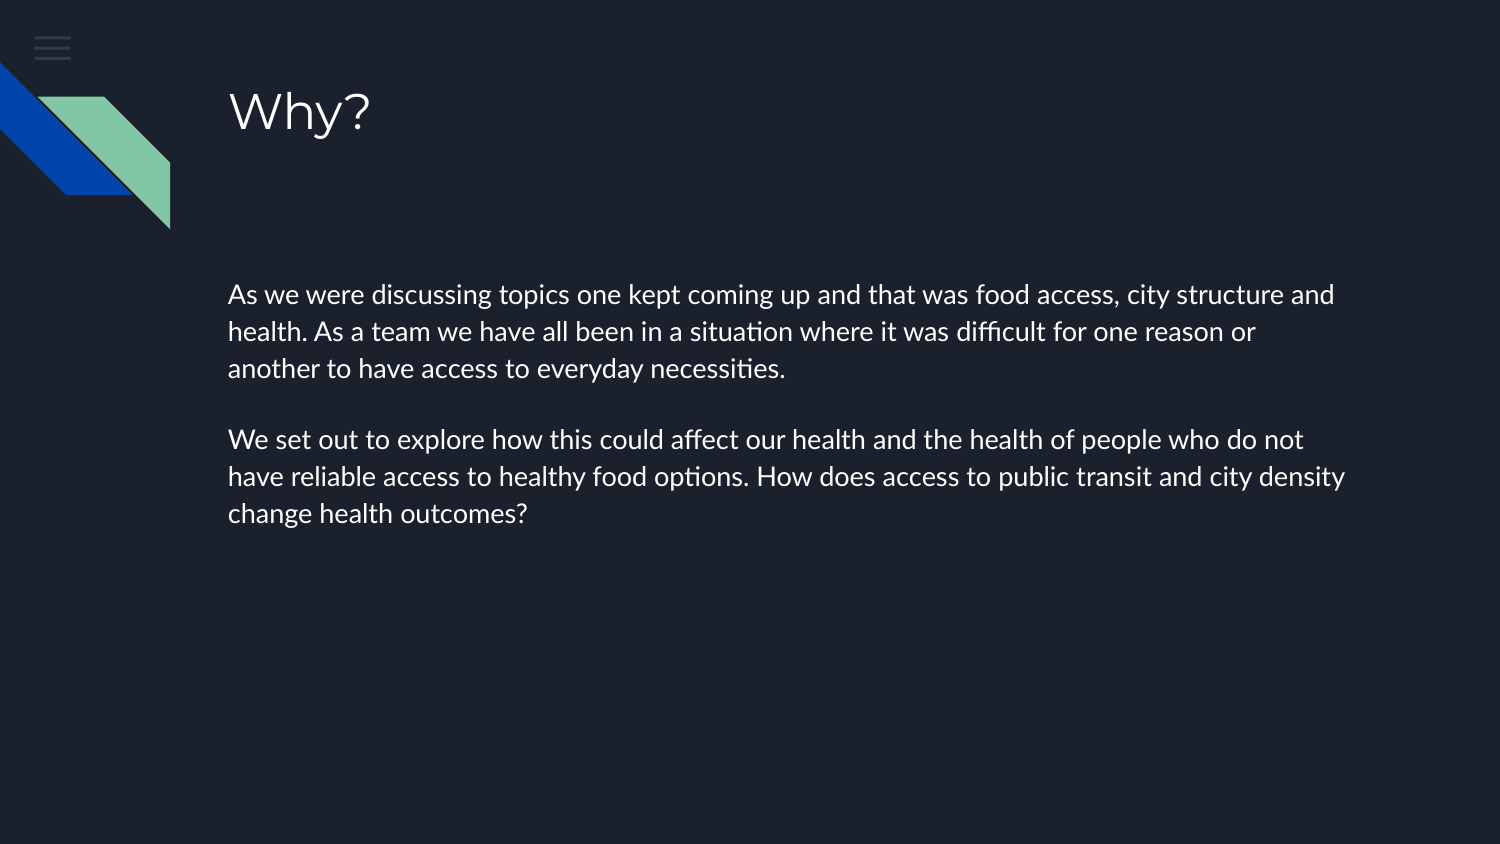

# Why?
As we were discussing topics one kept coming up and that was food access, city structure and health. As a team we have all been in a situation where it was difficult for one reason or another to have access to everyday necessities.
We set out to explore how this could affect our health and the health of people who do not have reliable access to healthy food options. How does access to public transit and city density change health outcomes?